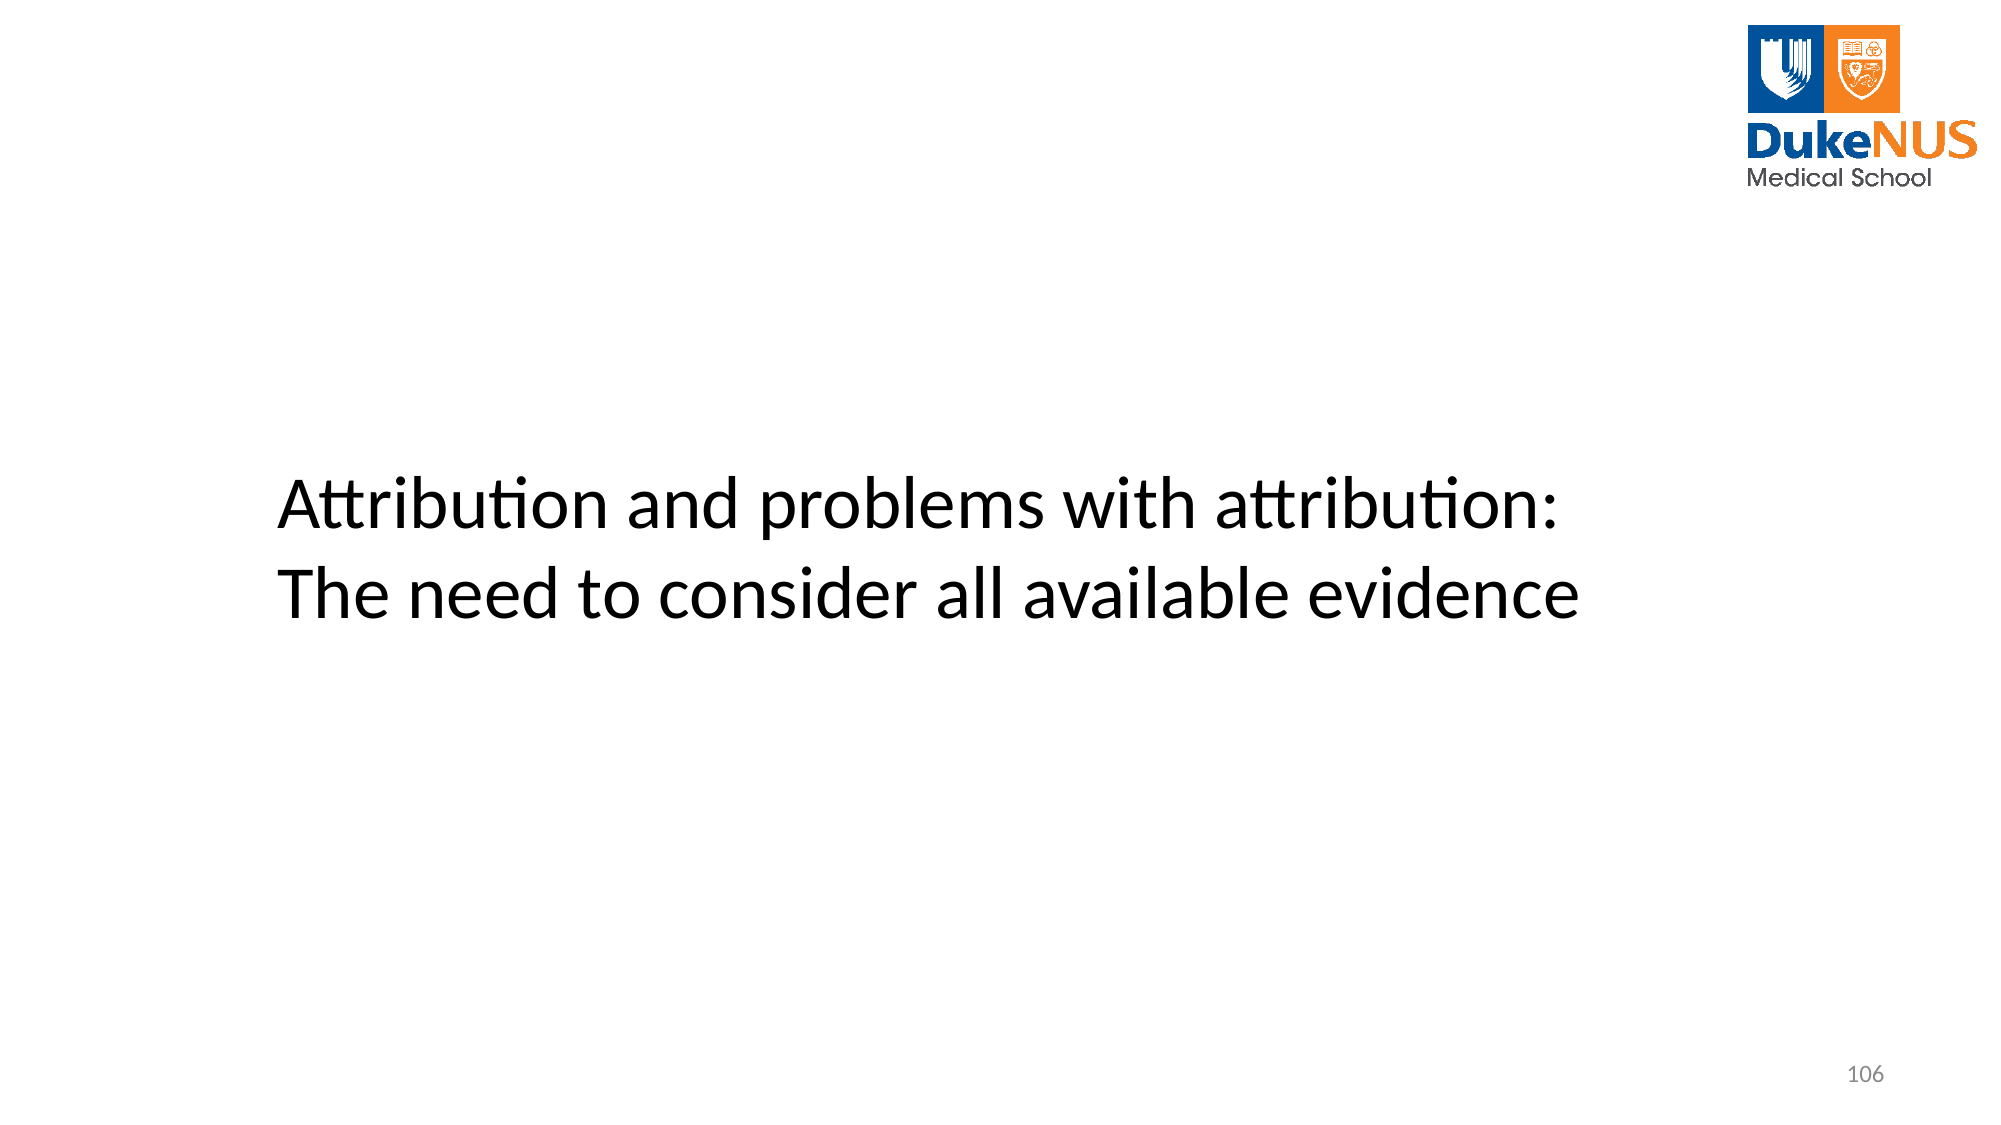

# Attribution and problems with attribution: The need to consider all available evidence
106